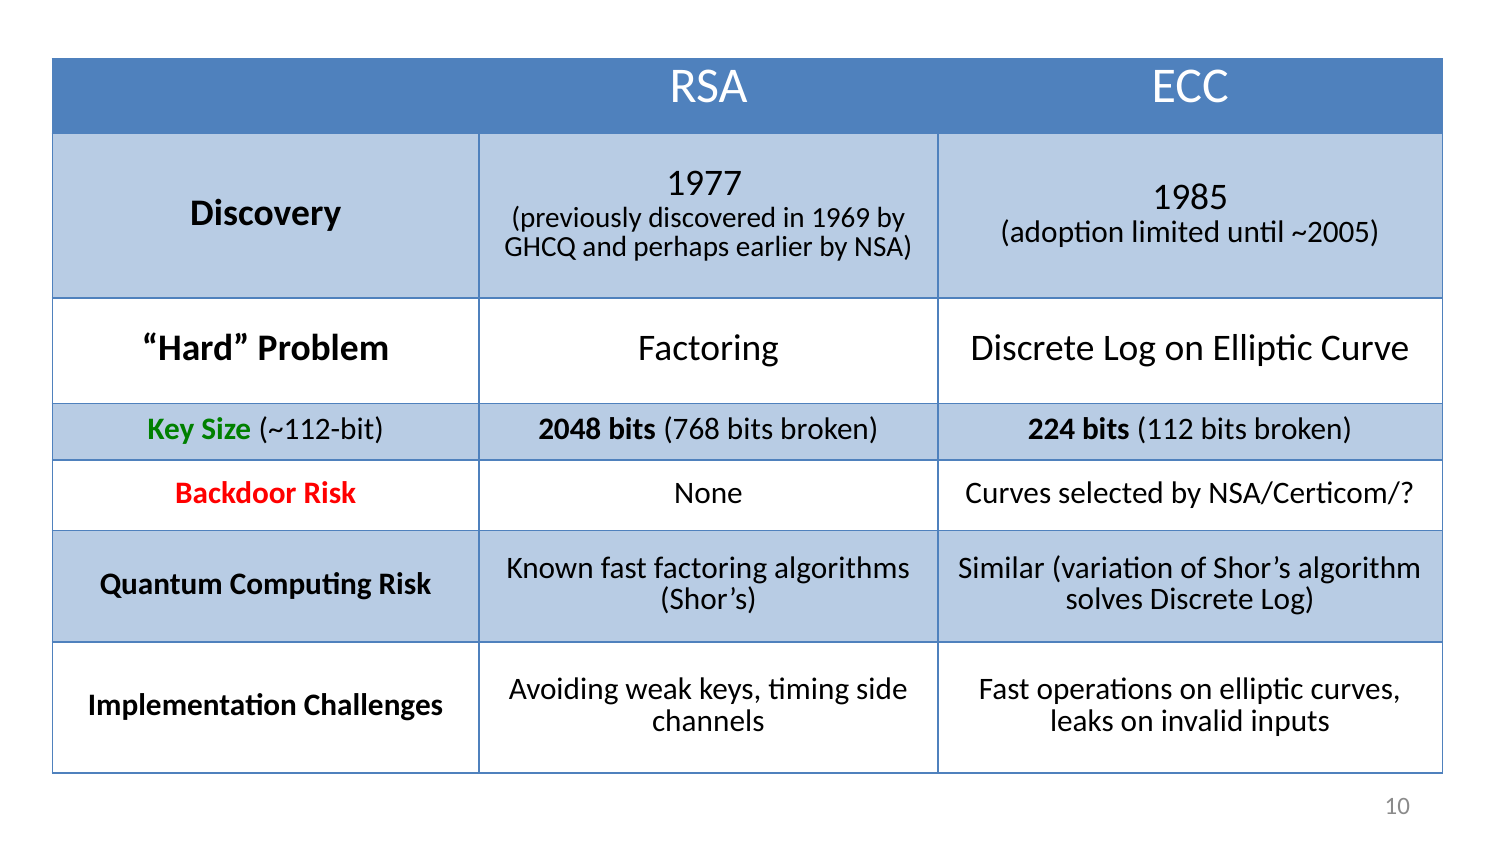

|  | RSA | ECC |
| --- | --- | --- |
| Discovery | 1977 (previously discovered in 1969 by GHCQ and perhaps earlier by NSA) | 1985 (adoption limited until ~2005) |
| “Hard” Problem | Factoring | Discrete Log on Elliptic Curve |
| Key Size (~112-bit) | 2048 bits (768 bits broken) | 224 bits (112 bits broken) |
| Backdoor Risk | None | Curves selected by NSA/Certicom/? |
| Quantum Computing Risk | Known fast factoring algorithms (Shor’s) | Similar (variation of Shor’s algorithm solves Discrete Log) |
| Implementation Challenges | Avoiding weak keys, timing side channels | Fast operations on elliptic curves, leaks on invalid inputs |
10